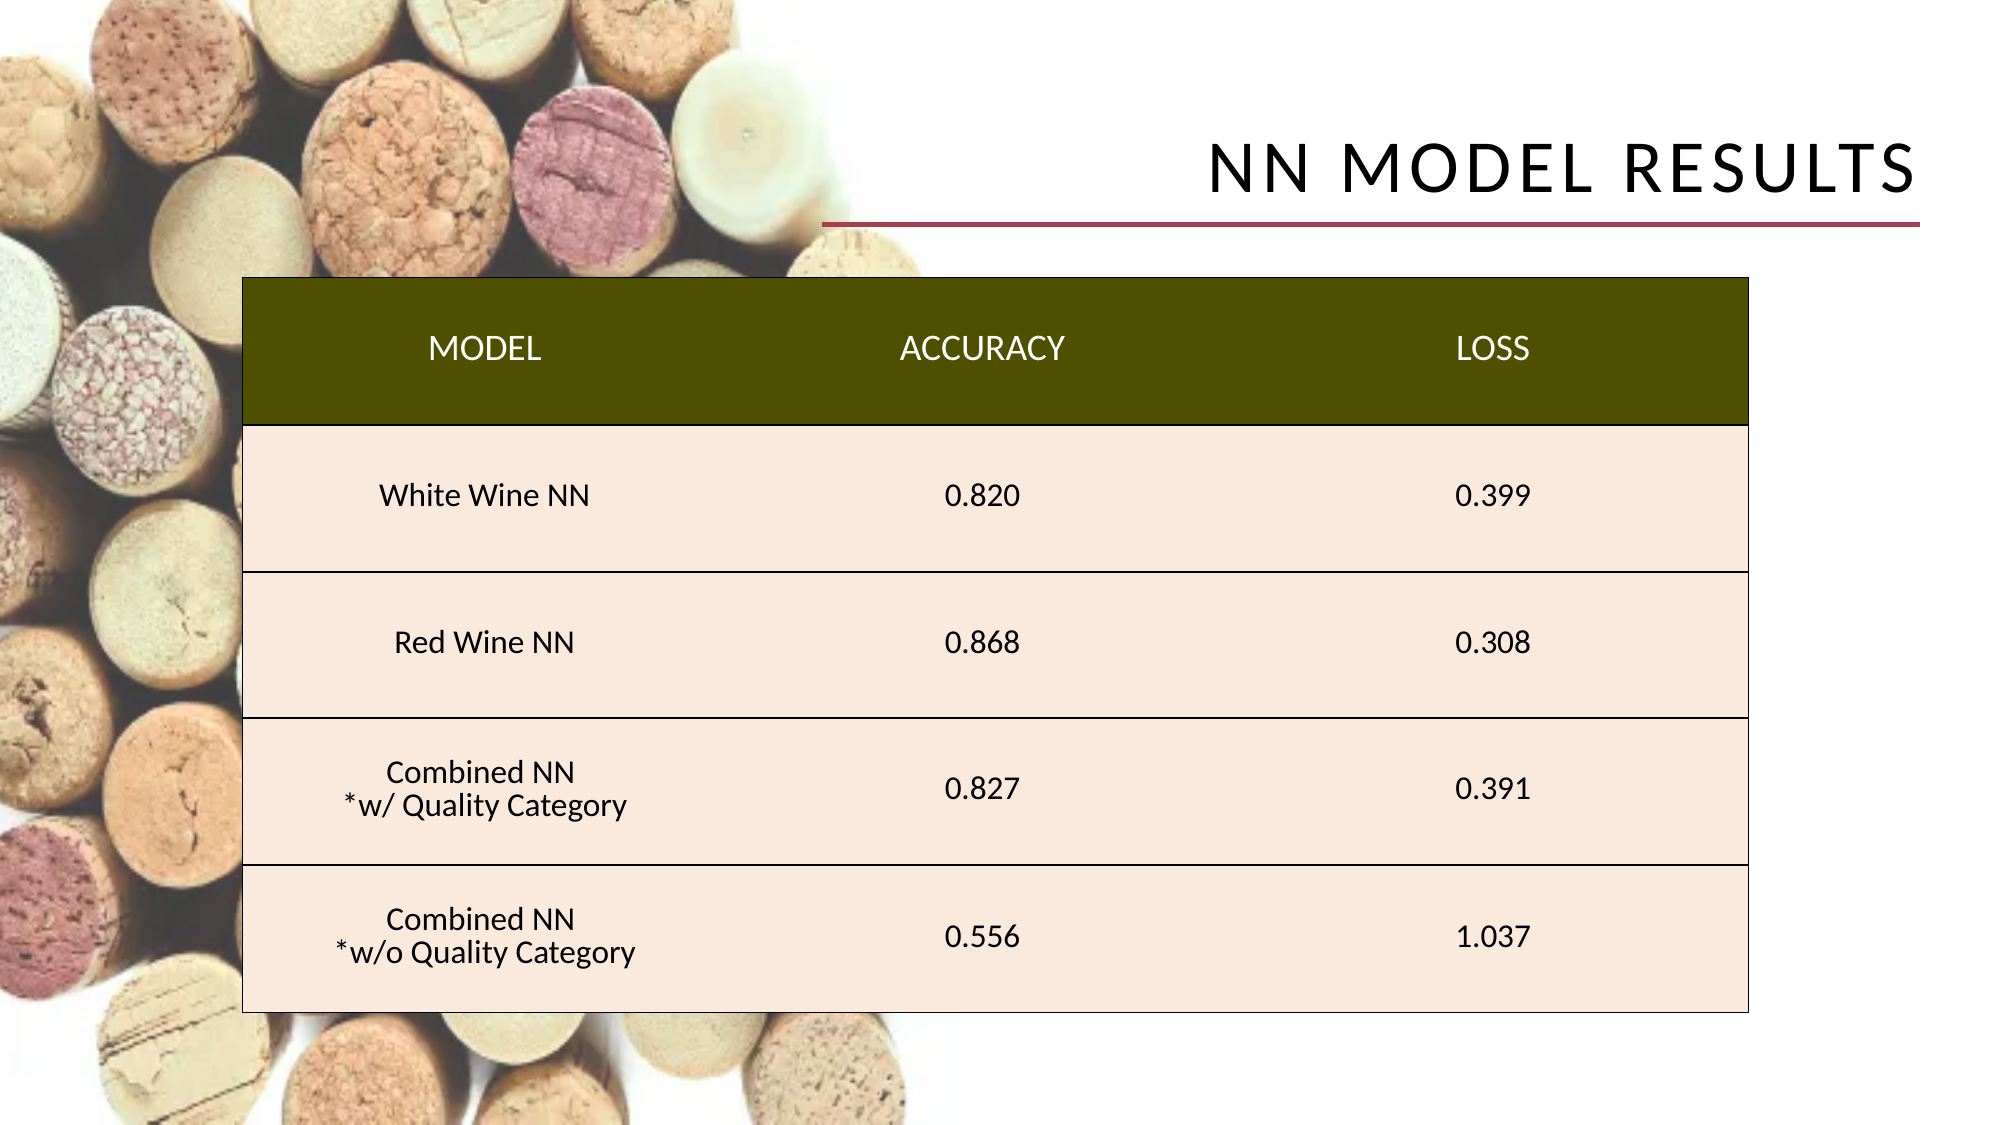

# Nn Model Results
| MODEL | ACCURACY | LOSS |
| --- | --- | --- |
| White Wine NN | 0.820 | 0.399 |
| Red Wine NN | 0.868 | 0.308 |
| Combined NN \*w/ Quality Category | 0.827 | 0.391 |
| Combined NN \*w/o Quality Category | 0.556 | 1.037 |